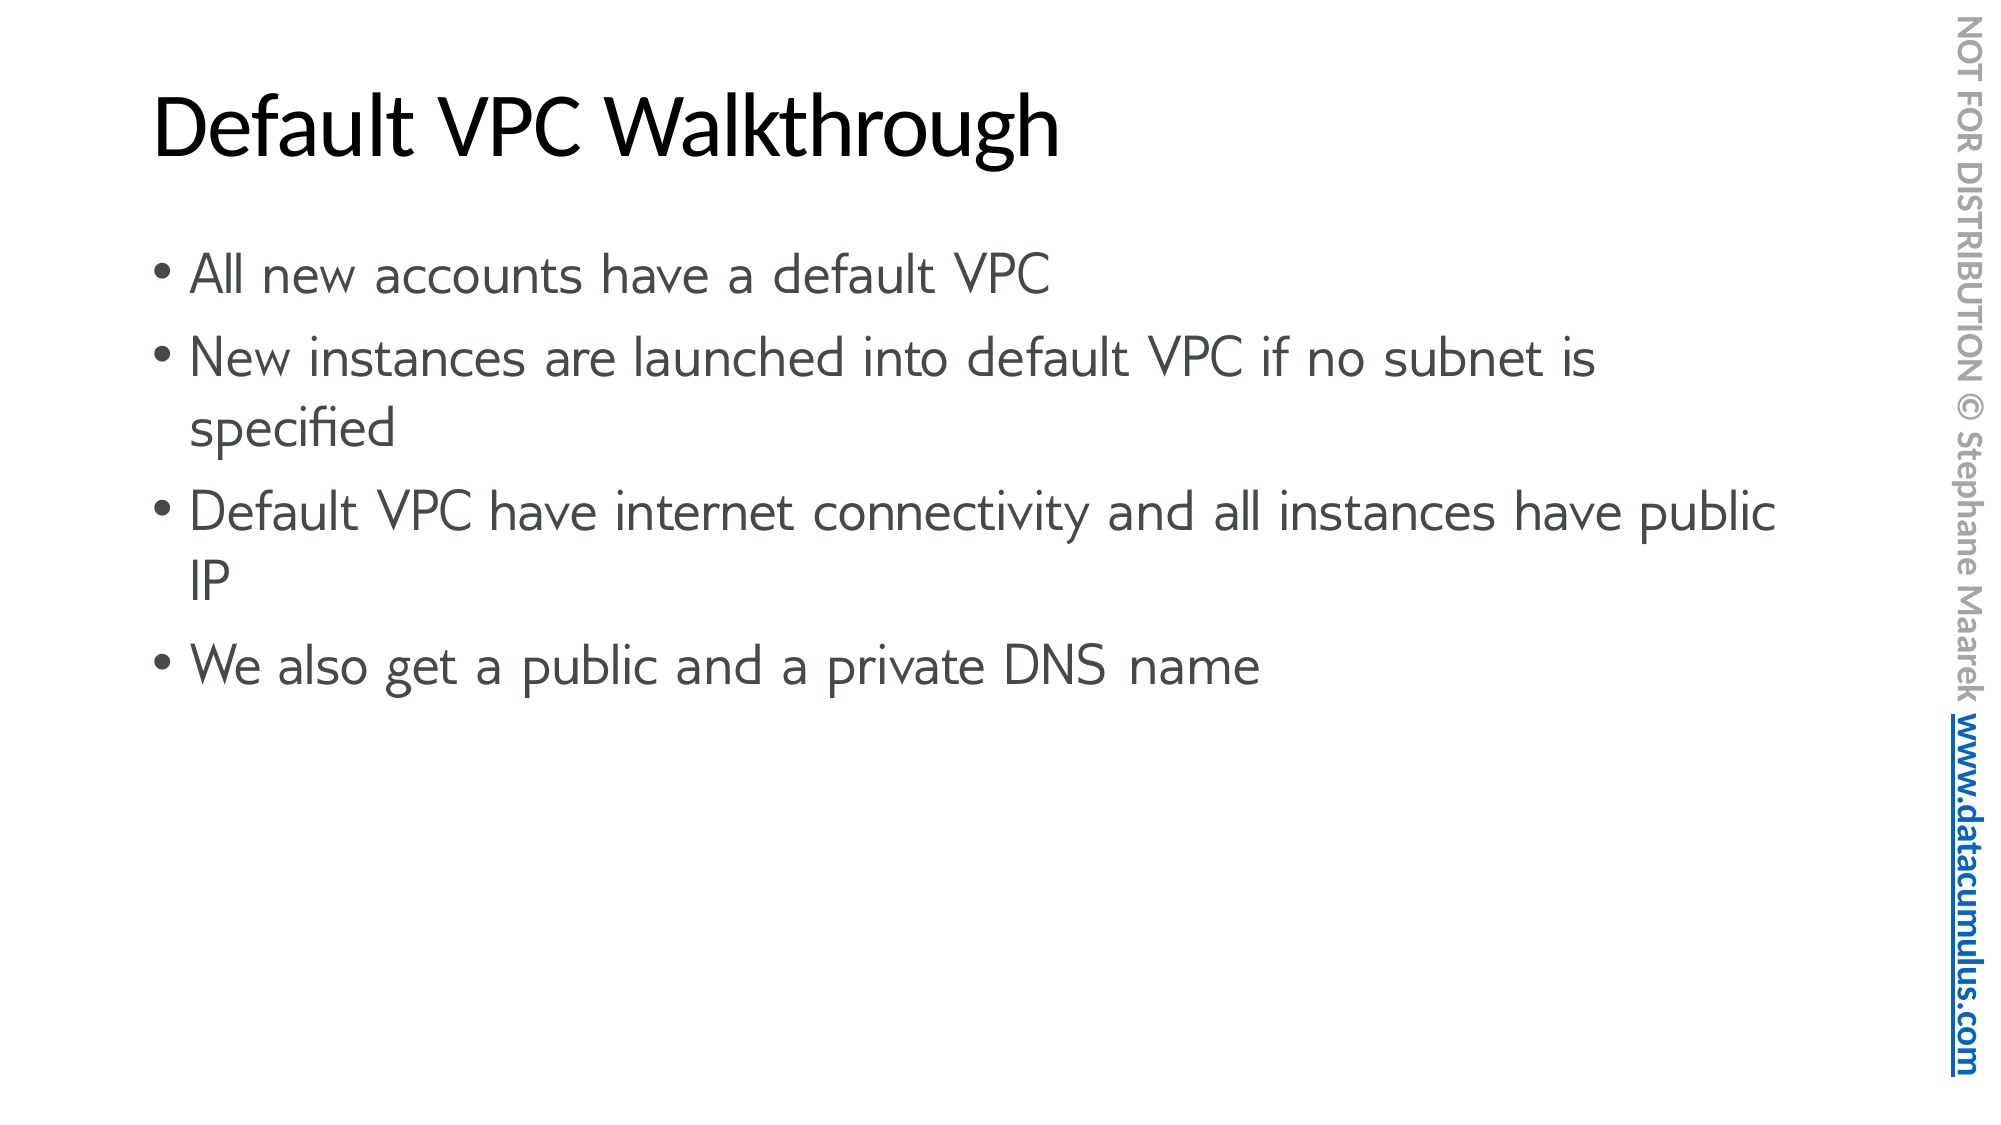

NOT FOR DISTRIBUTION © Stephane Maarek www.datacumulus.com
# Default VPC Walkthrough
All new accounts have a default VPC
New instances are launched into default VPC if no subnet is specified
Default VPC have internet connectivity and all instances have public IP
We also get a public and a private DNS name
© Stephane Maarek